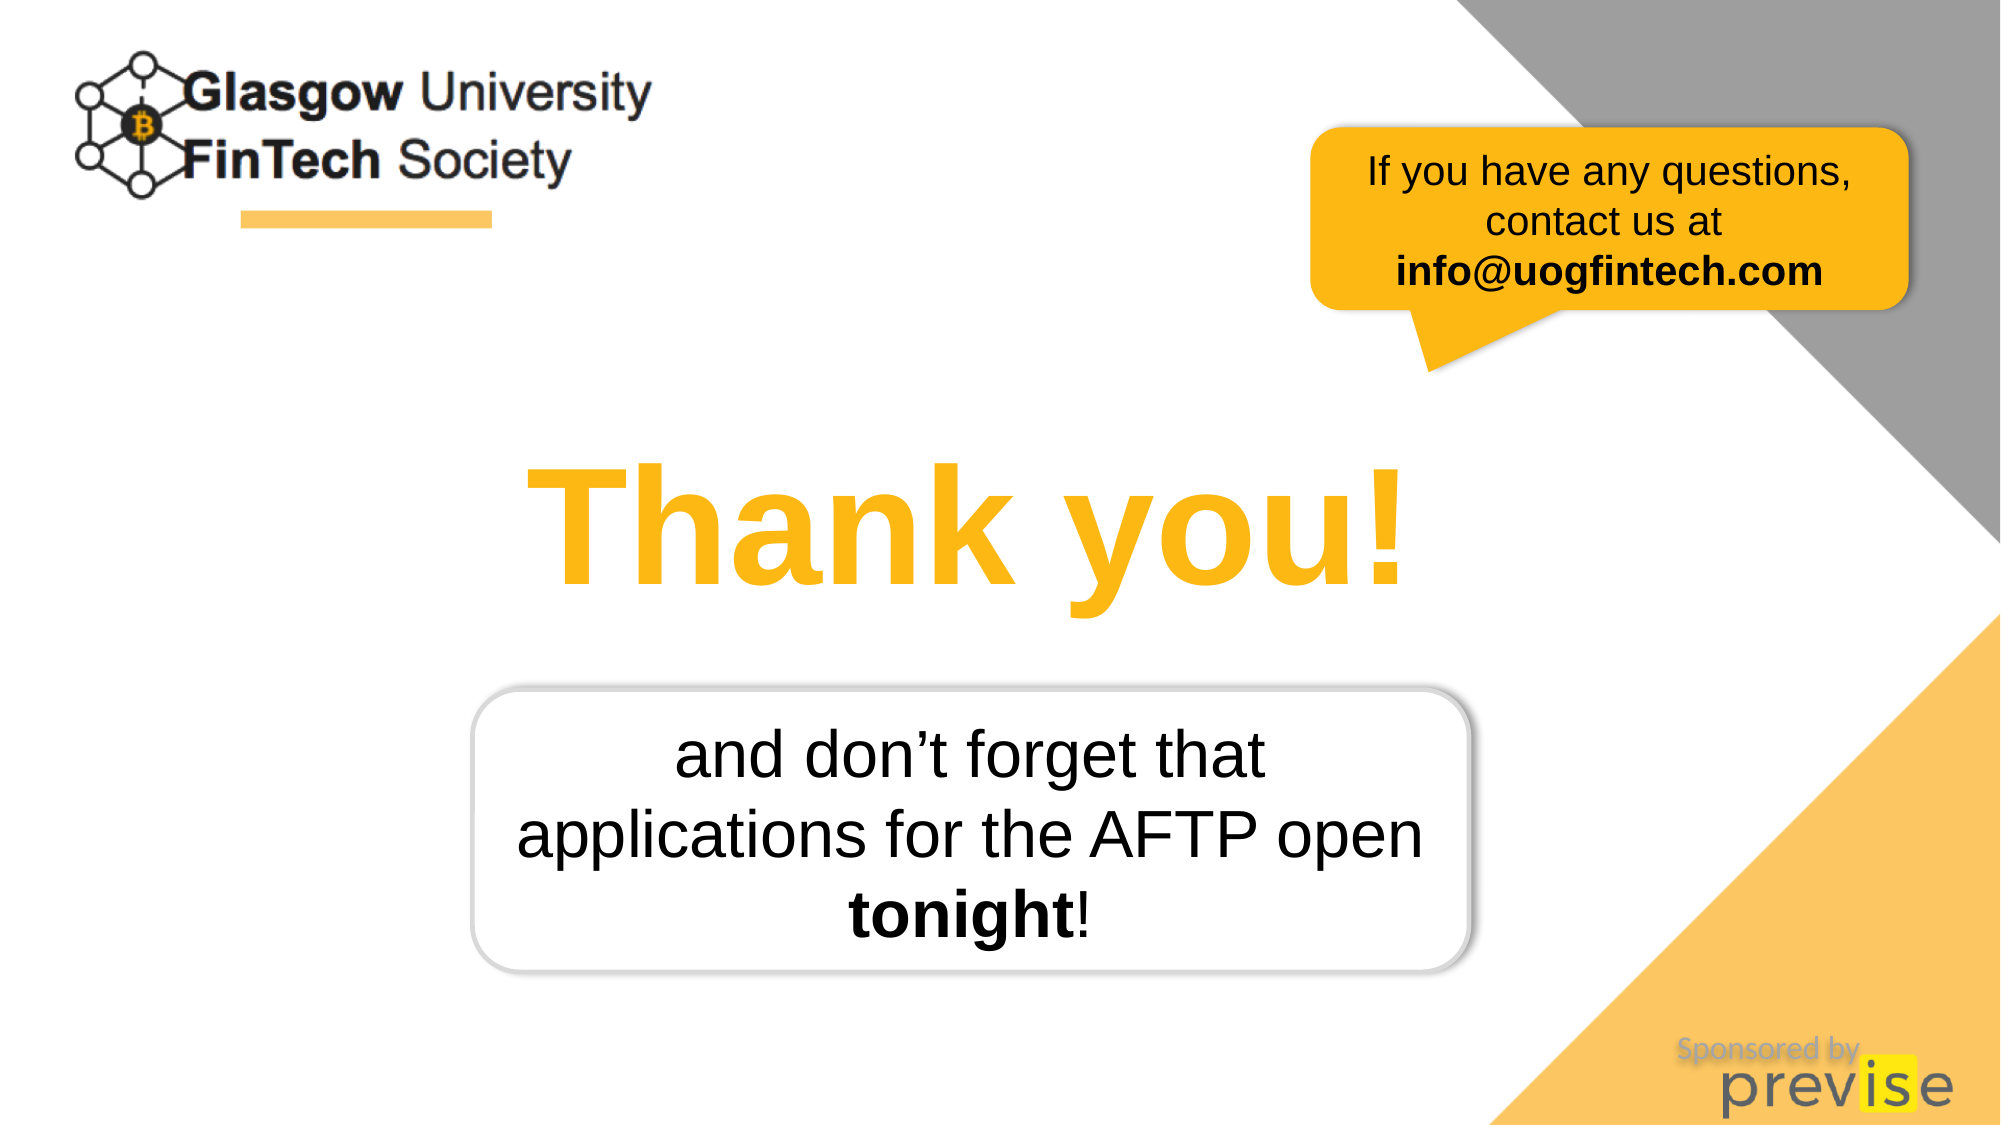

If you have any questions, contact us at
info@uogfintech.com
Thank you!
and don’t forget that applications for the AFTP open tonight!